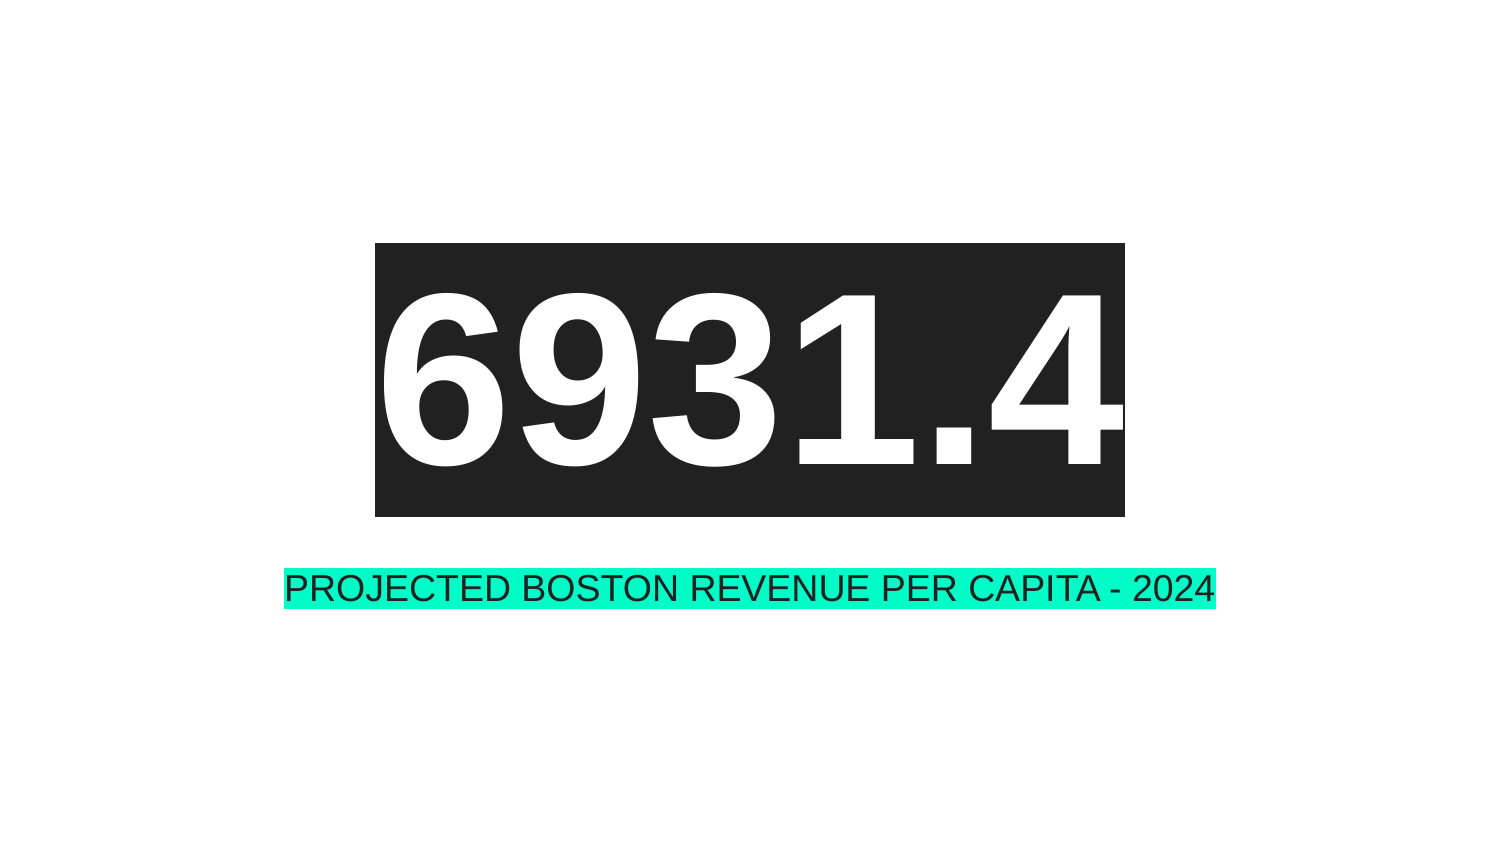

# 6931.4
PROJECTED BOSTON REVENUE PER CAPITA - 2024